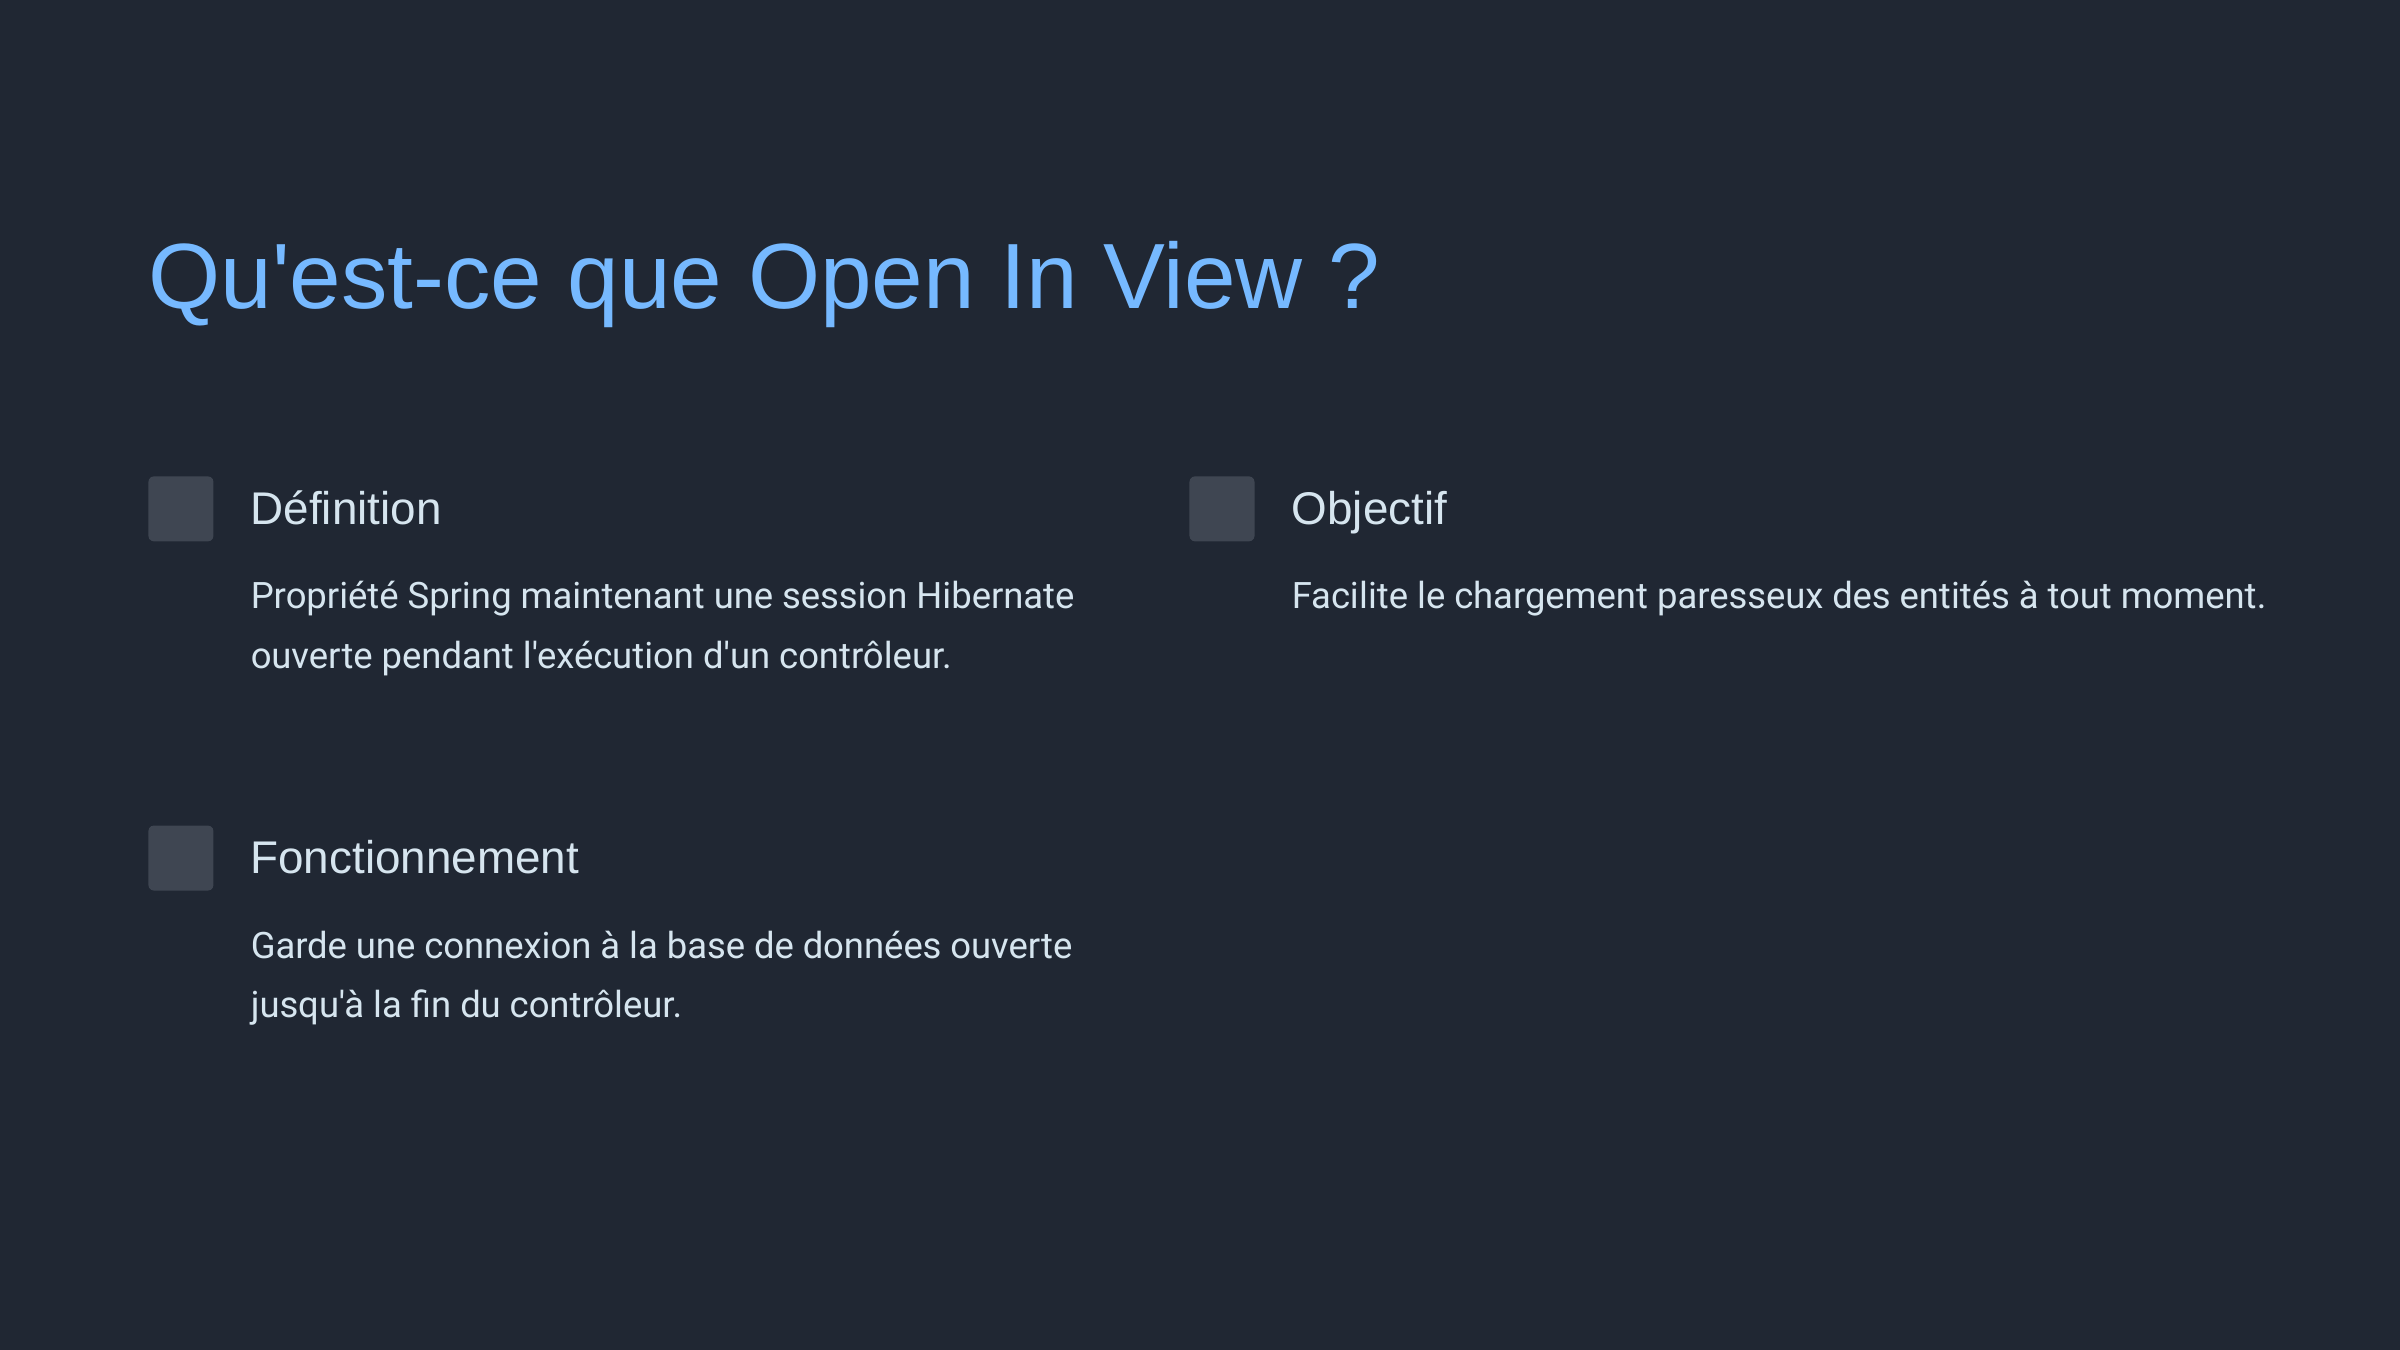

Qu'est-ce que Open In View ?

Définition

Objectif
Propriété Spring maintenant une session Hibernate ouverte pendant l'exécution d'un contrôleur.
Facilite le chargement paresseux des entités à tout moment.

Fonctionnement
Garde une connexion à la base de données ouverte jusqu'à la fin du contrôleur.